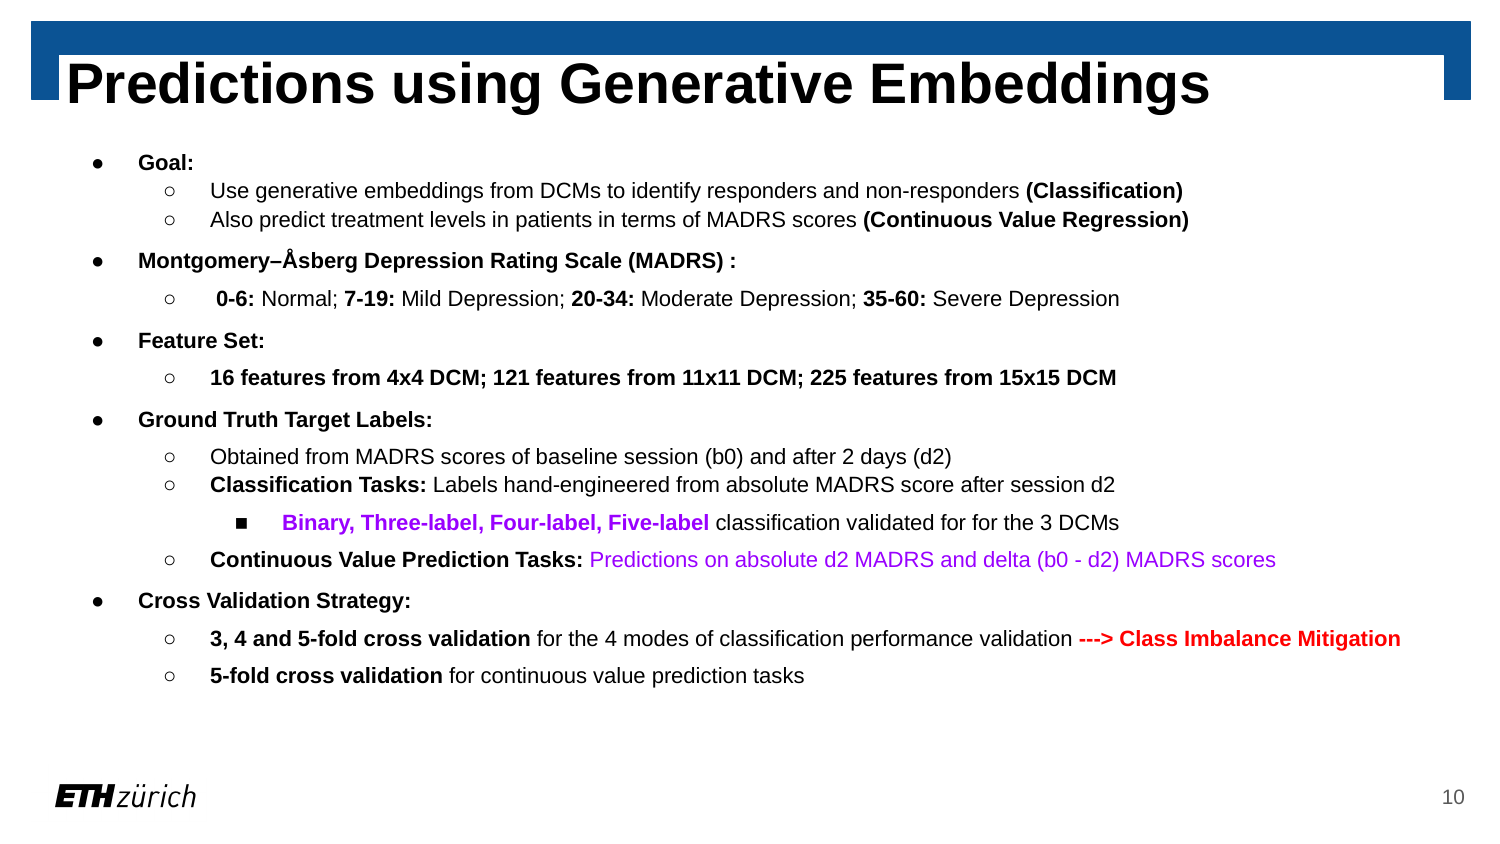

# Predictions using Generative Embeddings
Goal:
Use generative embeddings from DCMs to identify responders and non-responders (Classification)
Also predict treatment levels in patients in terms of MADRS scores (Continuous Value Regression)
Montgomery–Åsberg Depression Rating Scale (MADRS) :
 0-6: Normal; 7-19: Mild Depression; 20-34: Moderate Depression; 35-60: Severe Depression
Feature Set:
16 features from 4x4 DCM; 121 features from 11x11 DCM; 225 features from 15x15 DCM
Ground Truth Target Labels:
Obtained from MADRS scores of baseline session (b0) and after 2 days (d2)
Classification Tasks: Labels hand-engineered from absolute MADRS score after session d2
Binary, Three-label, Four-label, Five-label classification validated for for the 3 DCMs
Continuous Value Prediction Tasks: Predictions on absolute d2 MADRS and delta (b0 - d2) MADRS scores
Cross Validation Strategy:
3, 4 and 5-fold cross validation for the 4 modes of classification performance validation ---> Class Imbalance Mitigation
5-fold cross validation for continuous value prediction tasks

10